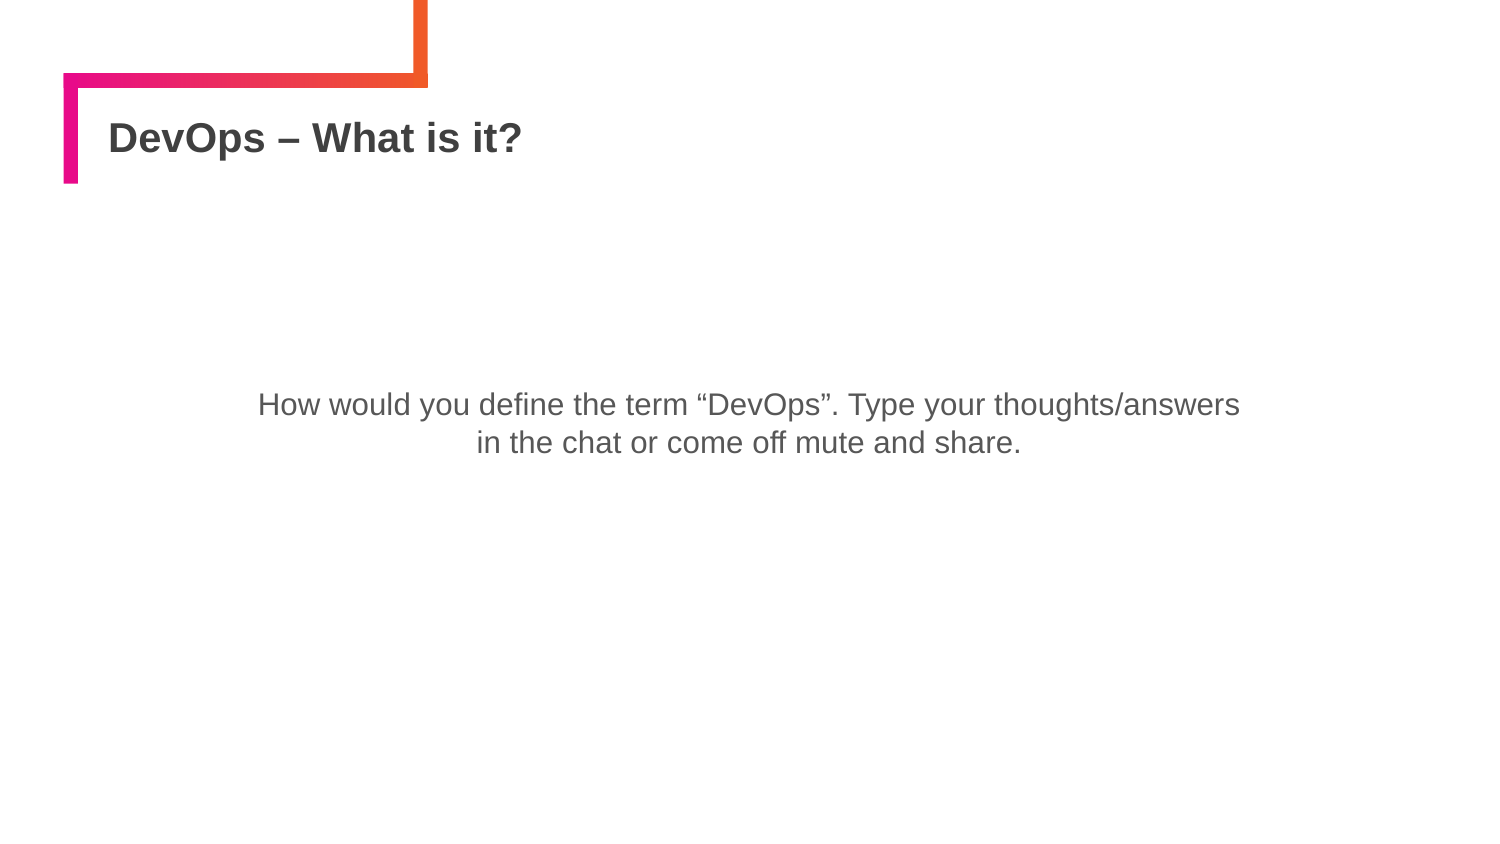

# DevOps – What is it?
How would you define the term “DevOps”. Type your thoughts/answers in the chat or come off mute and share.